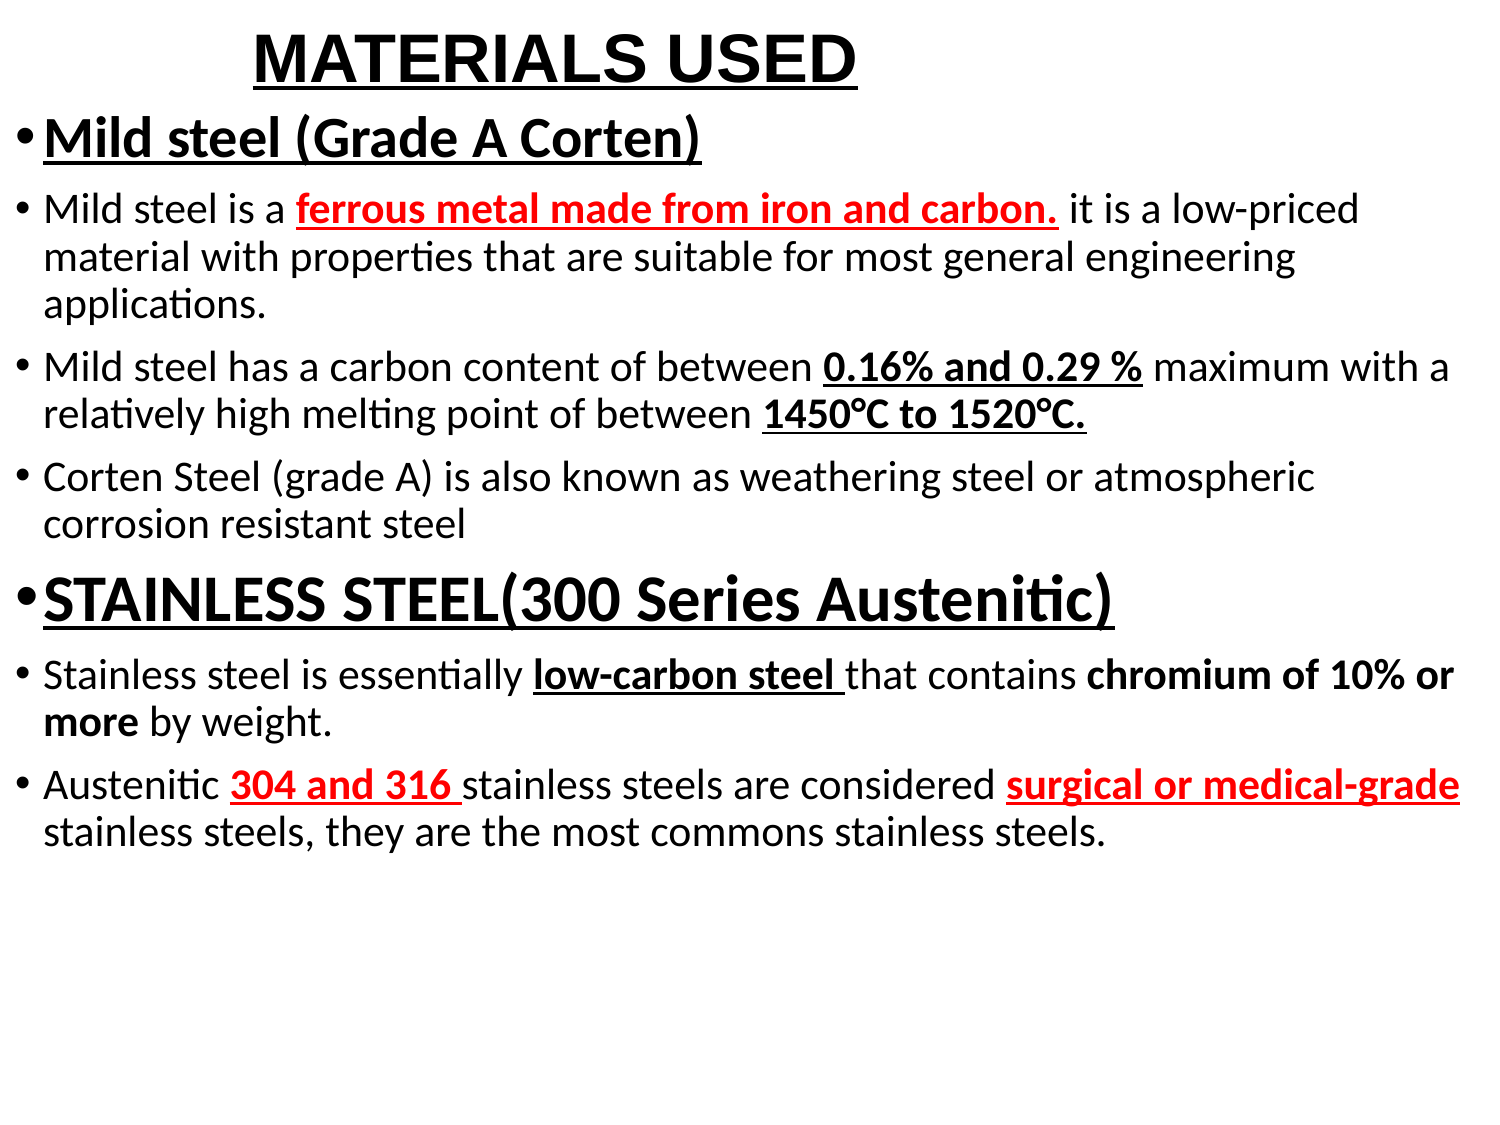

# MATERIALS USED
Mild steel (Grade A Corten)
Mild steel is a ferrous metal made from iron and carbon. it is a low-priced material with properties that are suitable for most general engineering applications.
Mild steel has a carbon content of between 0.16% and 0.29 % maximum with a relatively high melting point of between 1450°C to 1520°C.
Corten Steel (grade A) is also known as weathering steel or atmospheric corrosion resistant steel
STAINLESS STEEL(300 Series Austenitic)
Stainless steel is essentially low-carbon steel that contains chromium of 10% or more by weight.
Austenitic 304 and 316 stainless steels are considered surgical or medical-grade stainless steels, they are the most commons stainless steels.